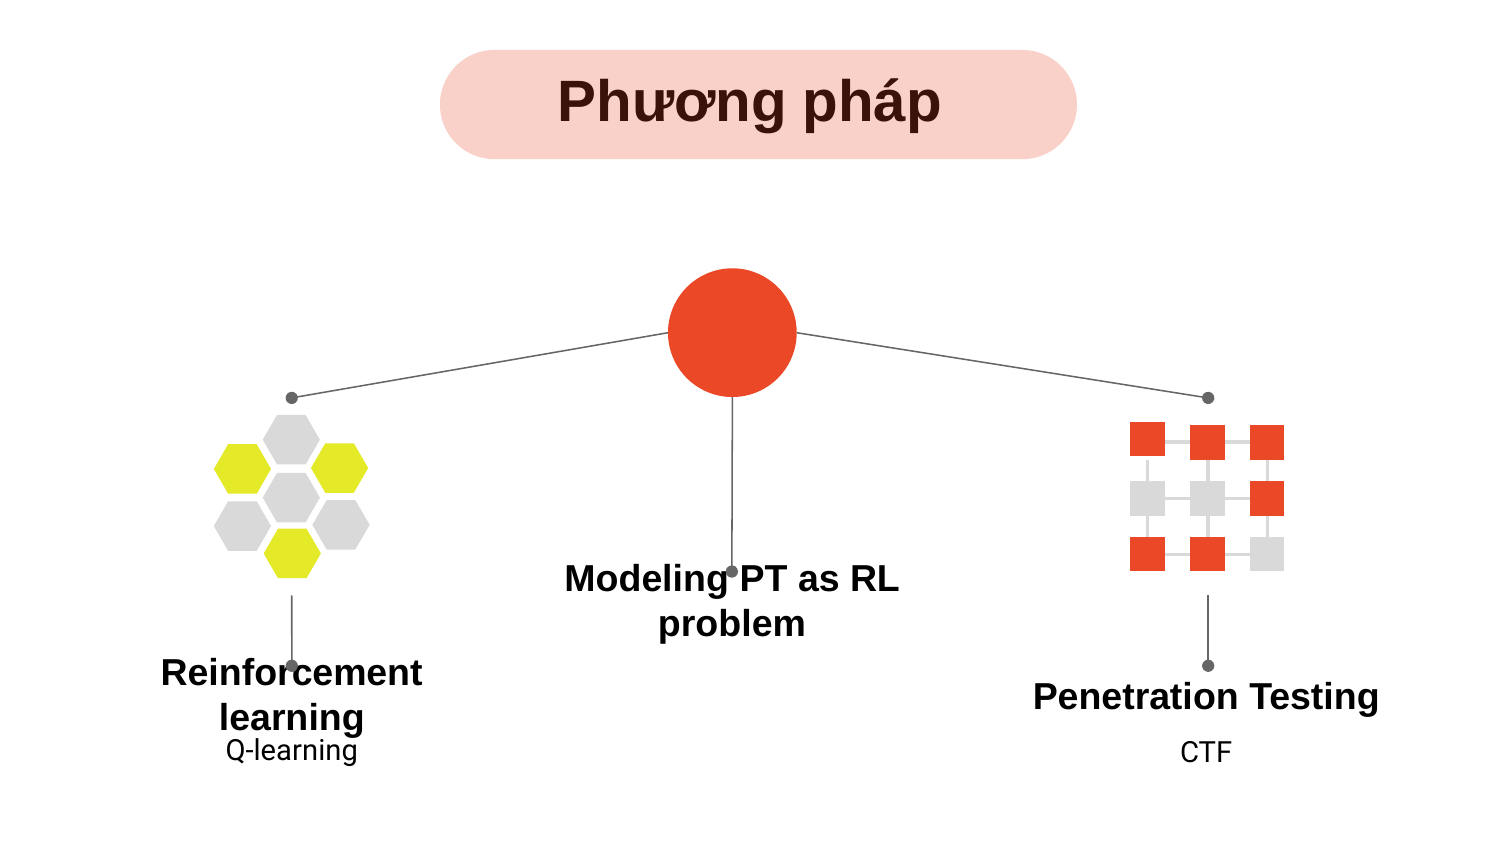

# Phương pháp

Modeling PT as RL problem
Reinforcement learning
Q-learning
Penetration Testing
CTF